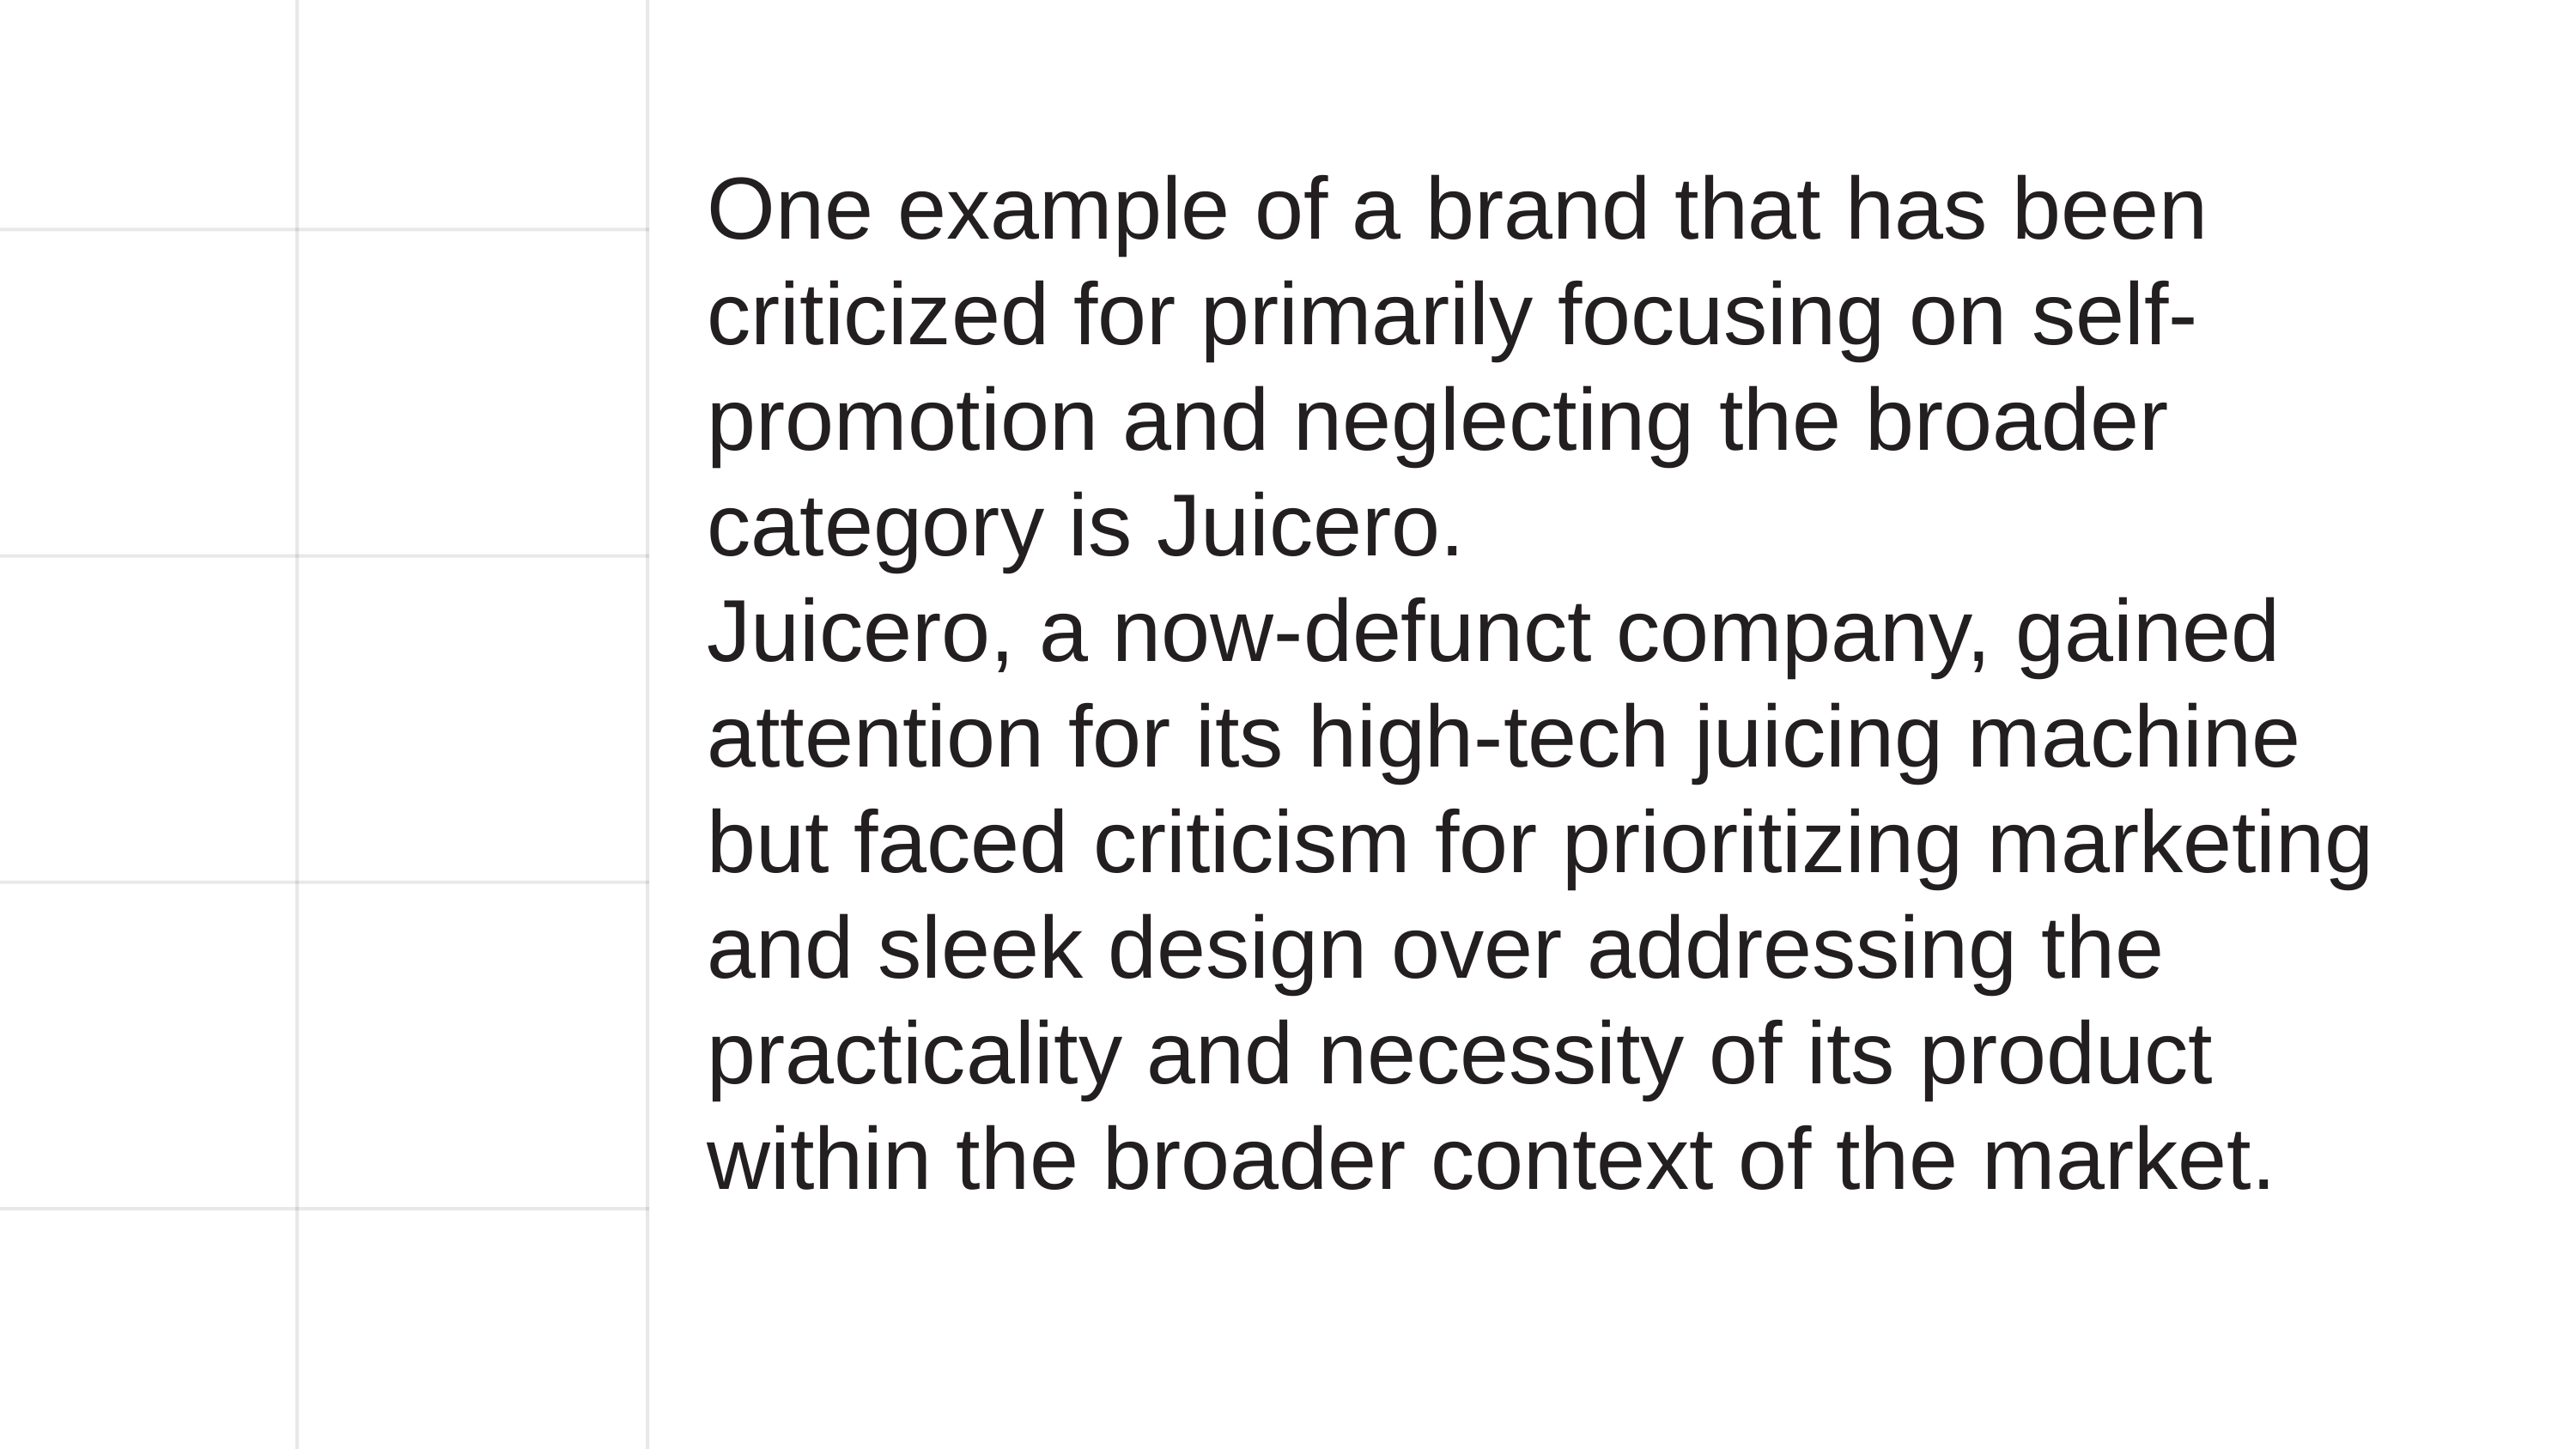

One example of a brand that has been criticized for primarily focusing on self-promotion and neglecting the broader category is Juicero.
Juicero, a now-defunct company, gained attention for its high-tech juicing machine but faced criticism for prioritizing marketing and sleek design over addressing the practicality and necessity of its product within the broader context of the market.